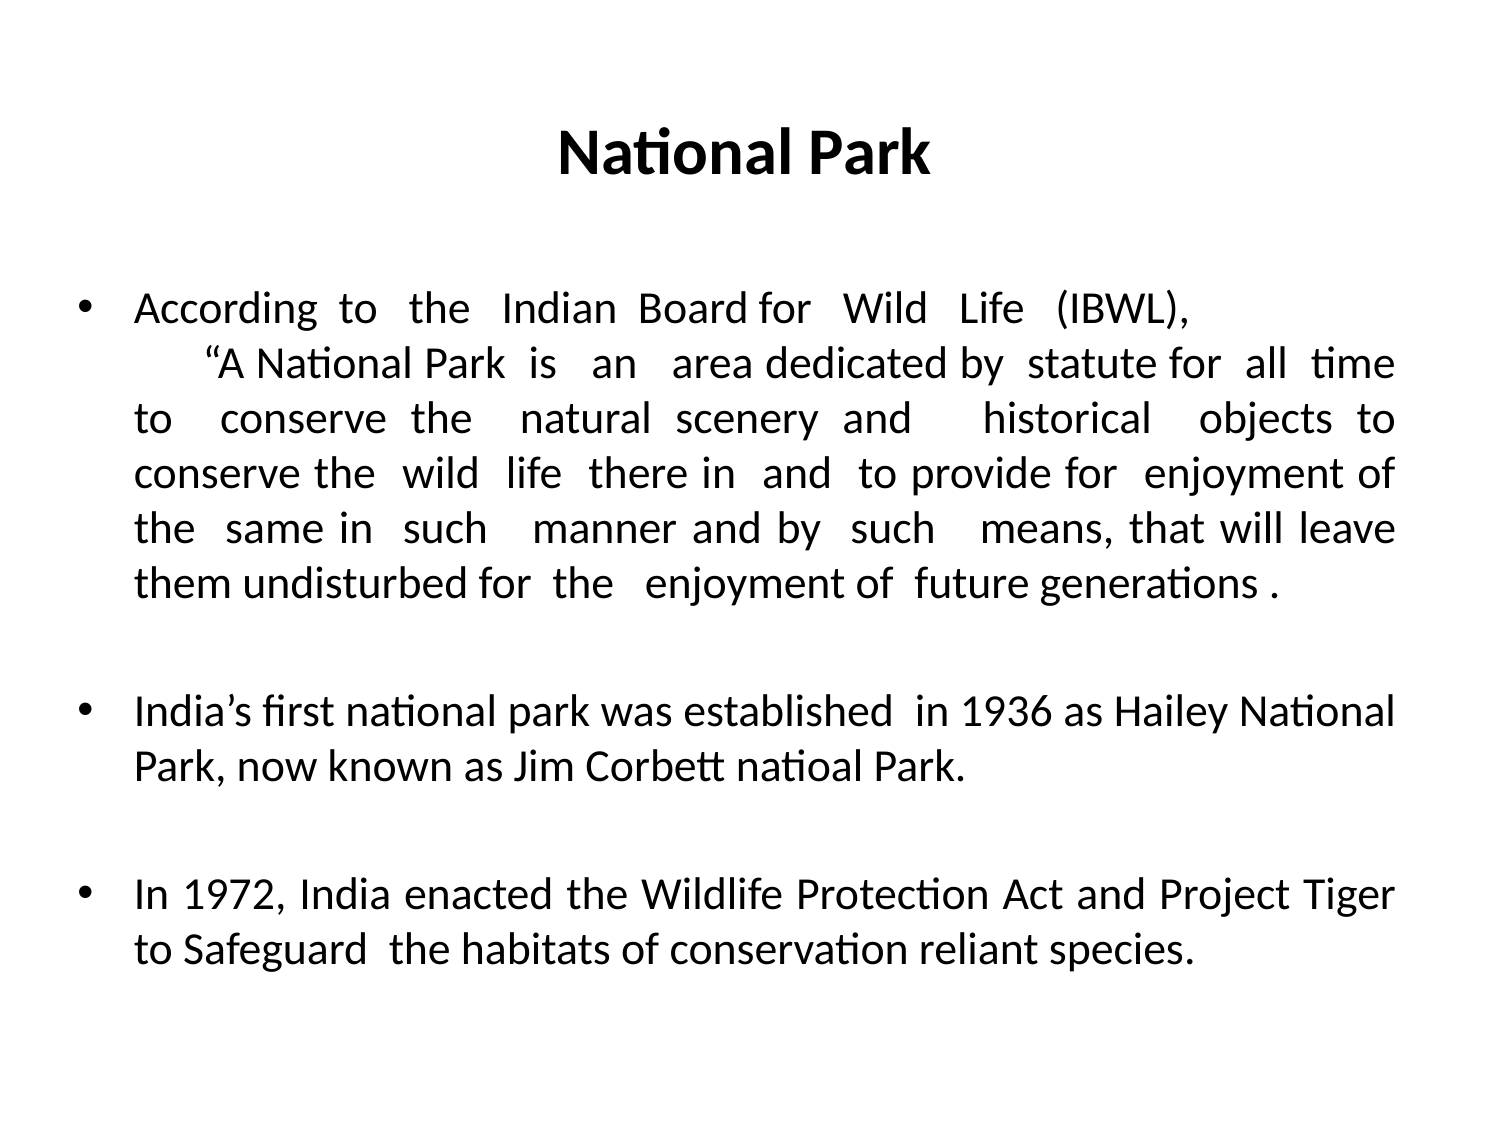

National Park

According  to   the   Indian  Board for   Wild   Life   (IBWL),                           “A National Park  is   an   area dedicated by  statute for  all  time to  conserve the  natural scenery and   historical  objects to conserve the  wild  life  there in  and  to provide for  enjoyment of the  same in  such   manner and by  such   means, that will leave them undisturbed for  the   enjoyment of  future generations .

India’s first national park was established  in 1936 as Hailey National Park, now known as Jim Corbett natioal Park.

In 1972, India enacted the Wildlife Protection Act and Project Tiger to Safeguard  the habitats of conservation reliant species.